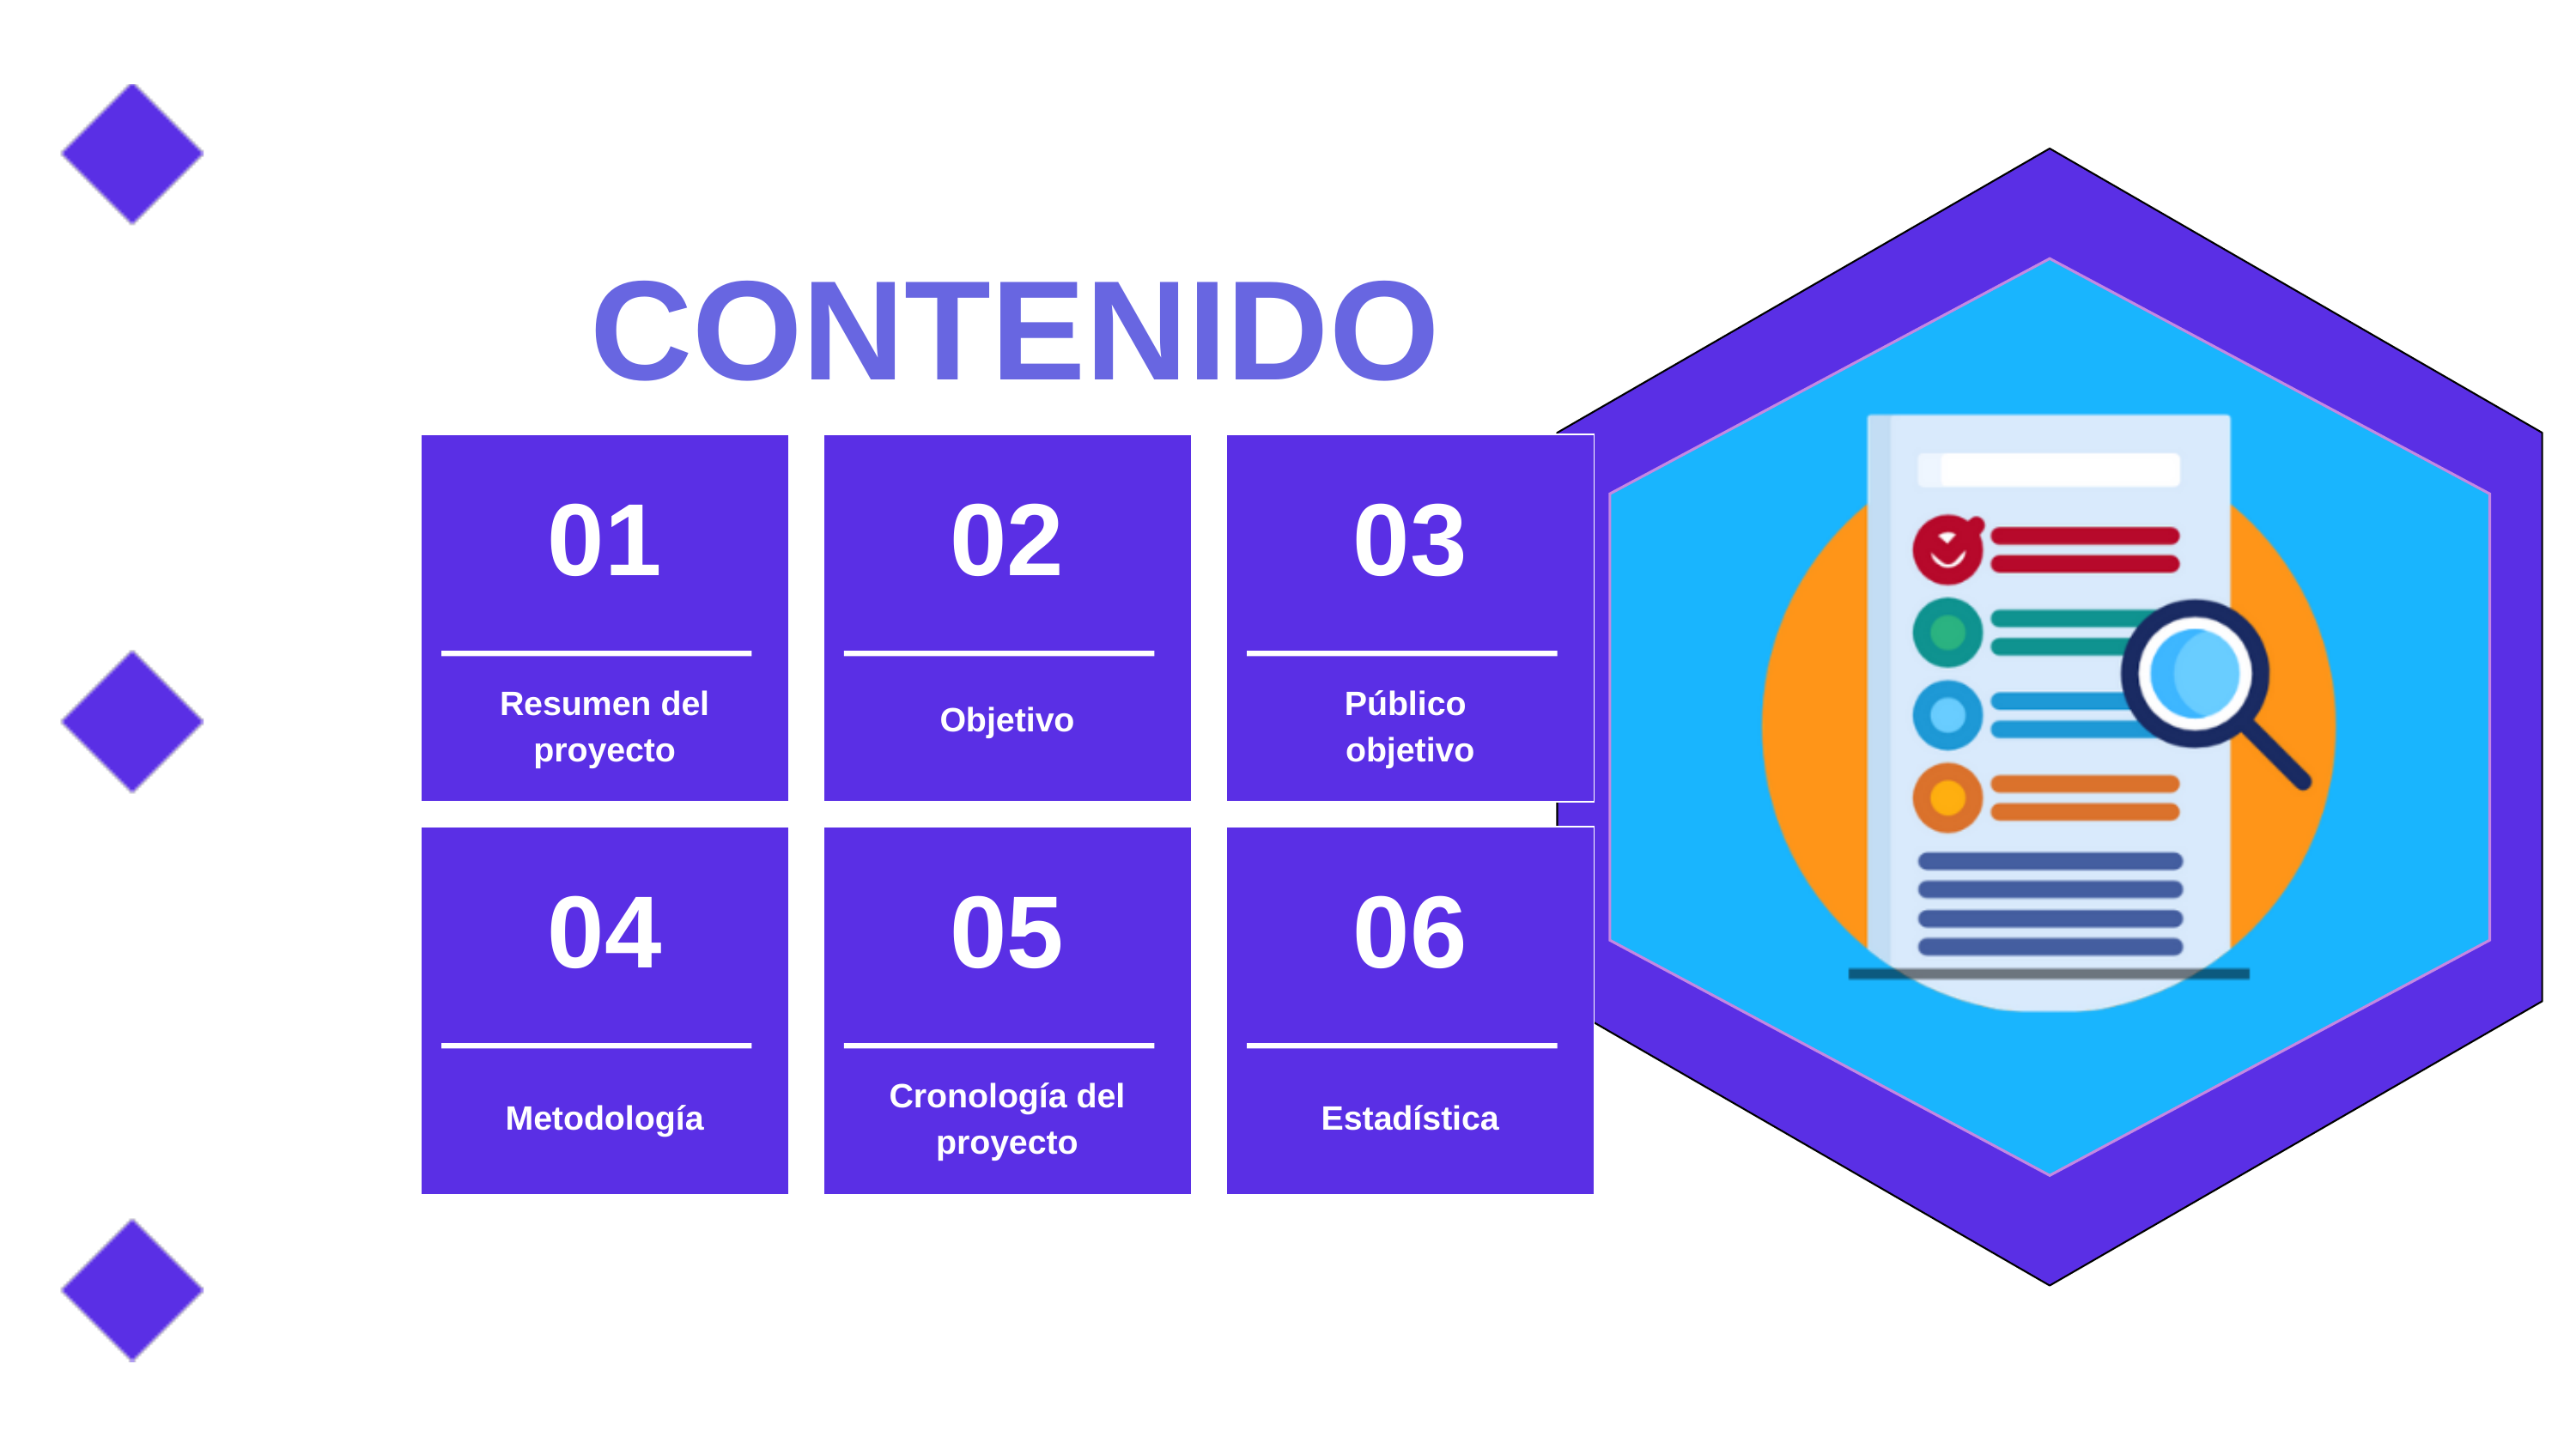

CONTENIDO

01
02
03

Resumen del proyecto
Público
objetivo
Objetivo

04
05
06

Cronología del proyecto
Metodología
Estadística